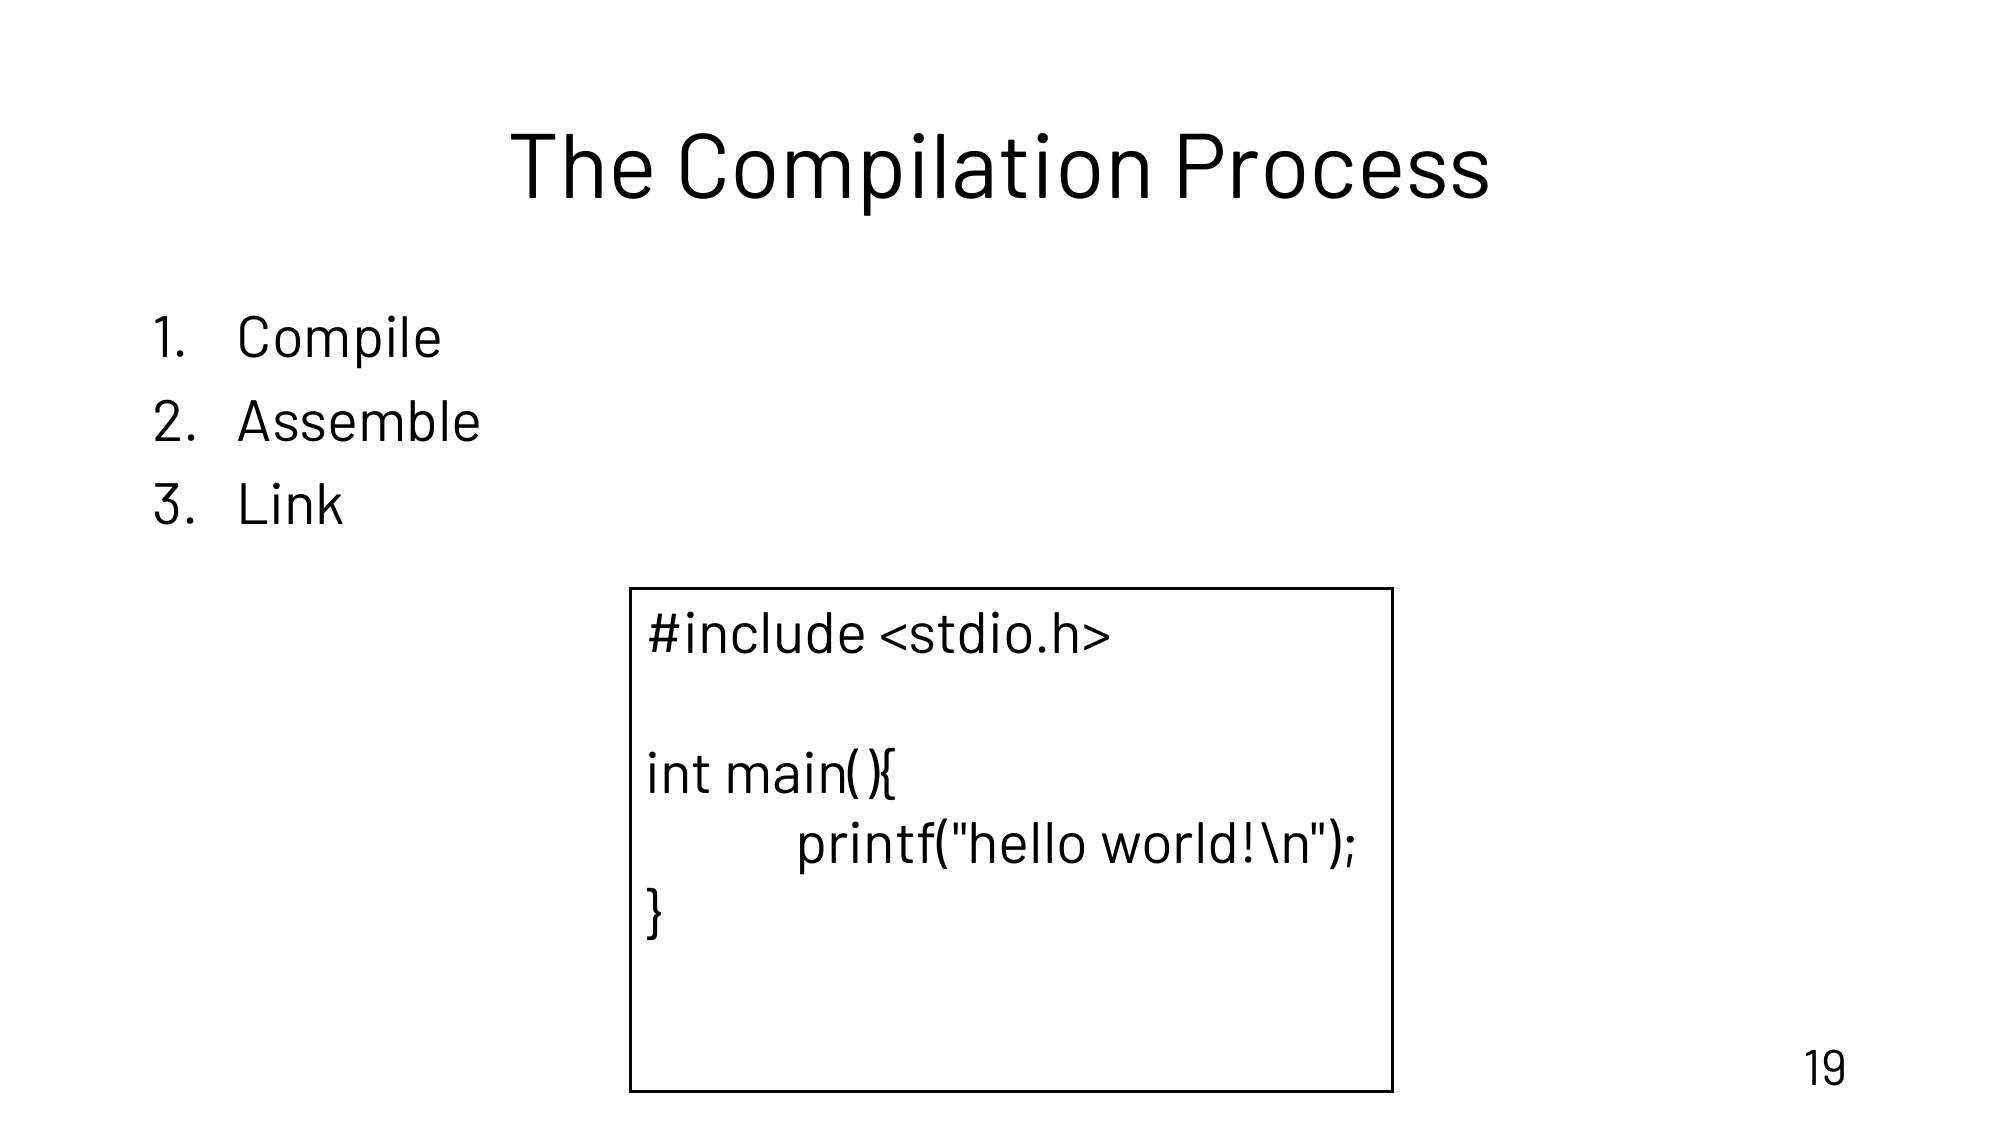

# The Compilation Process
Compile
Assemble
Link

#include <stdio.h>

int main(){
	printf("hello world!\n");
}

19